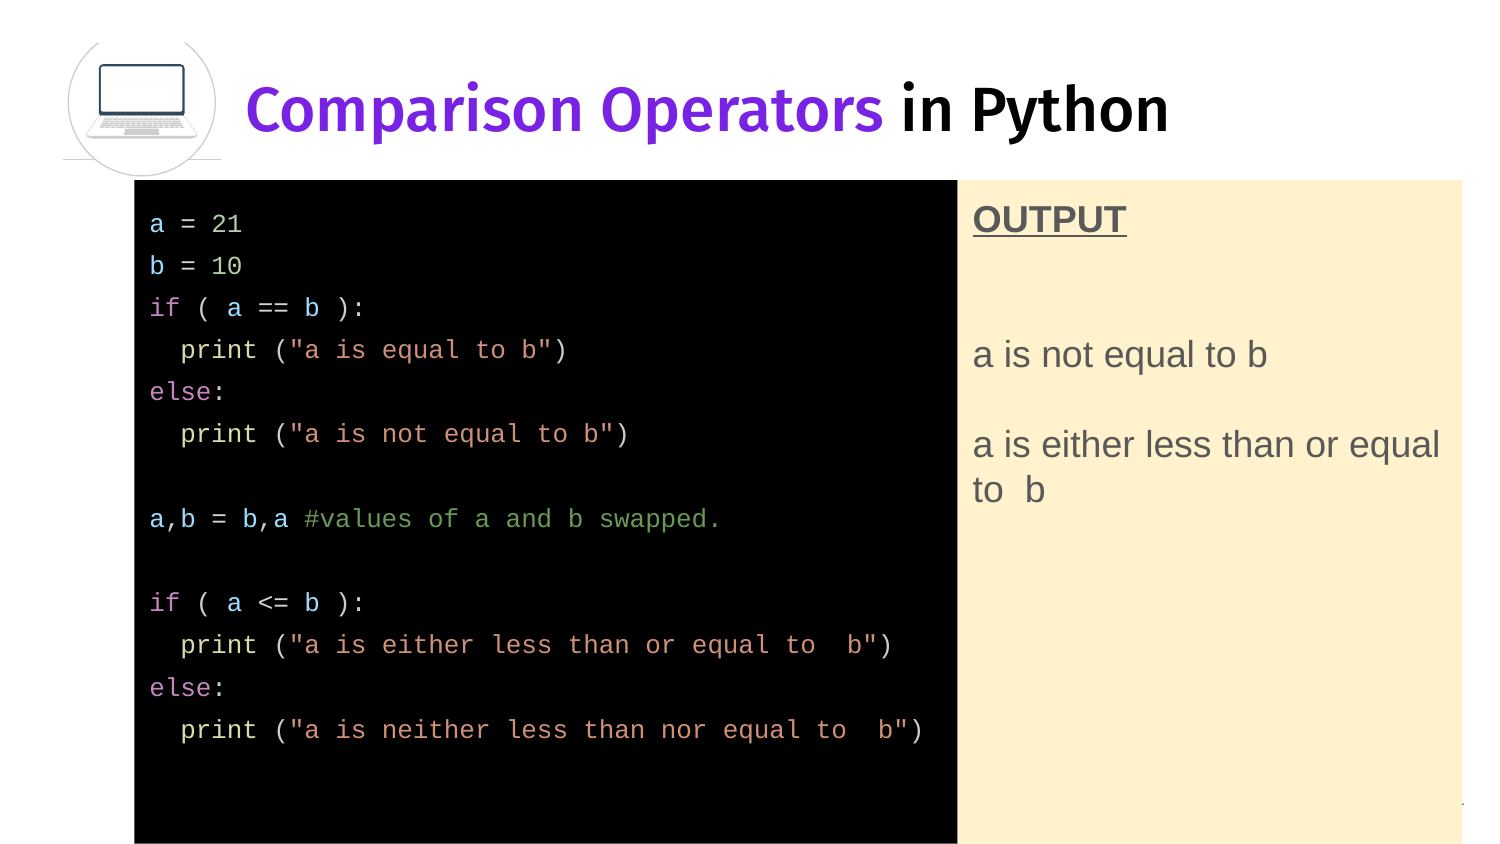

Comparison Operators in Python
OUTPUT

a is not equal to b

a is either less than or equal to  b

a = 21
b = 10
if ( a == b ):
  print ("a is equal to b")
else:
  print ("a is not equal to b")

a,b = b,a #values of a and b swapped.

if ( a <= b ):
  print ("a is either less than or equal to  b")
else:
  print ("a is neither less than nor equal to  b")
11